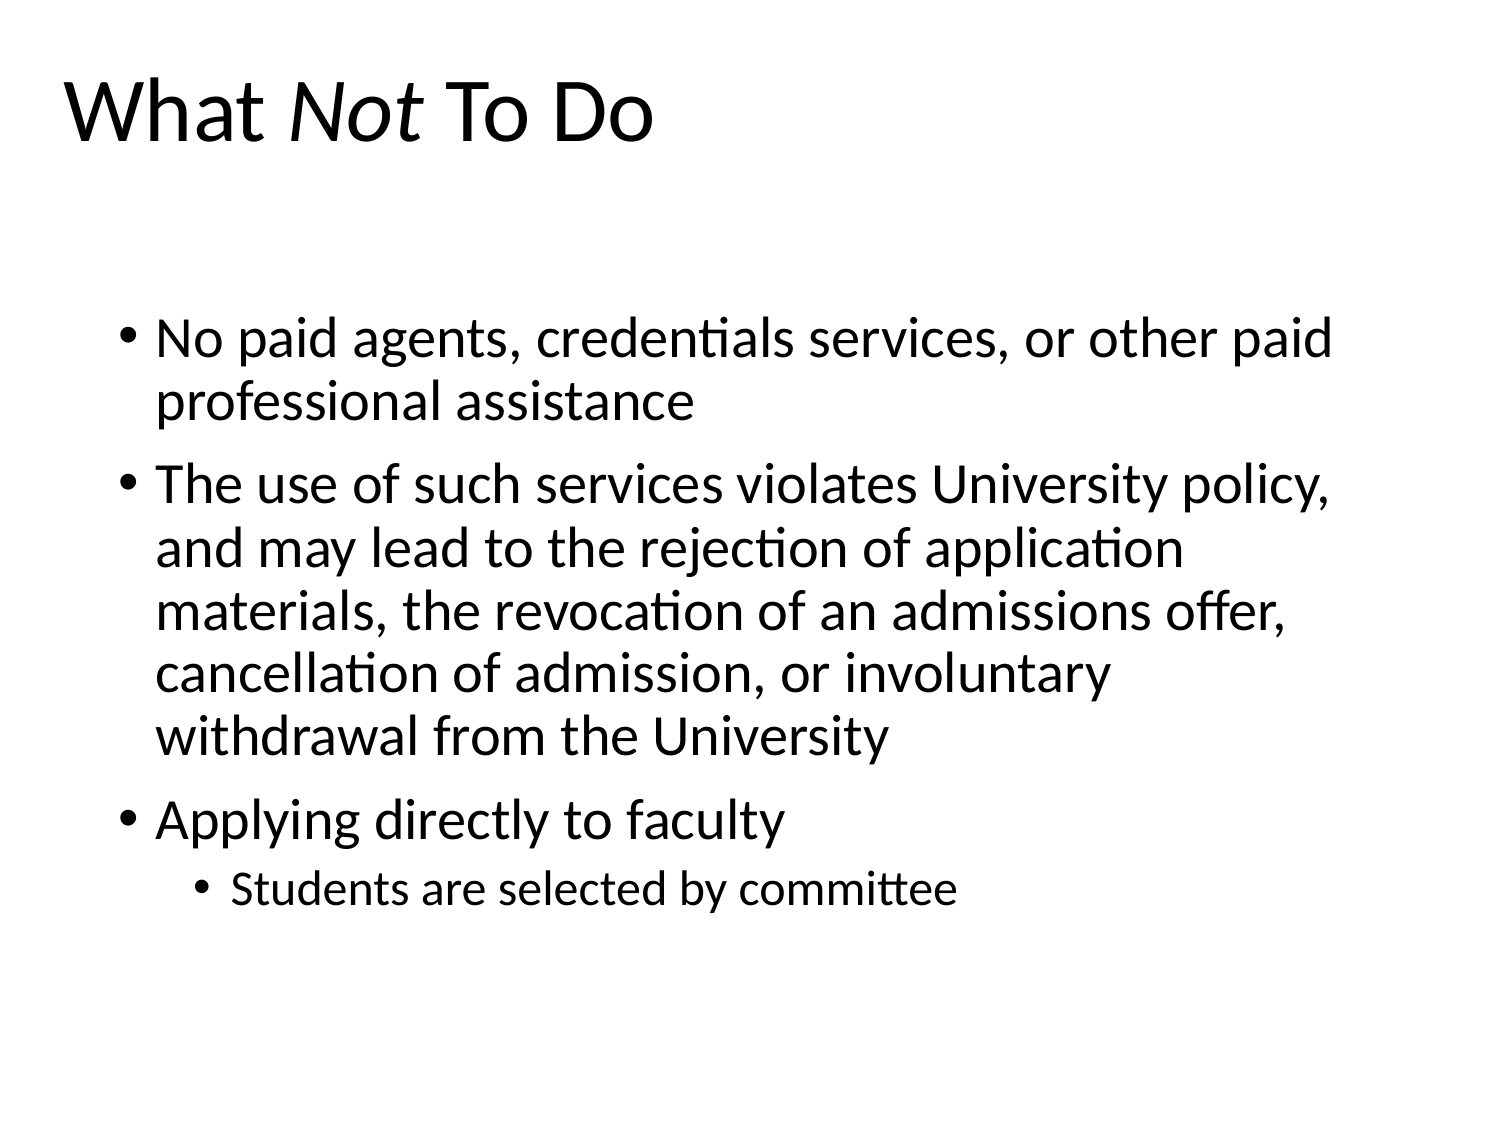

# What Not To Do
No paid agents, credentials services, or other paid professional assistance
The use of such services violates University policy, and may lead to the rejection of application materials, the revocation of an admissions offer, cancellation of admission, or involuntary withdrawal from the University
Applying directly to faculty
Students are selected by committee